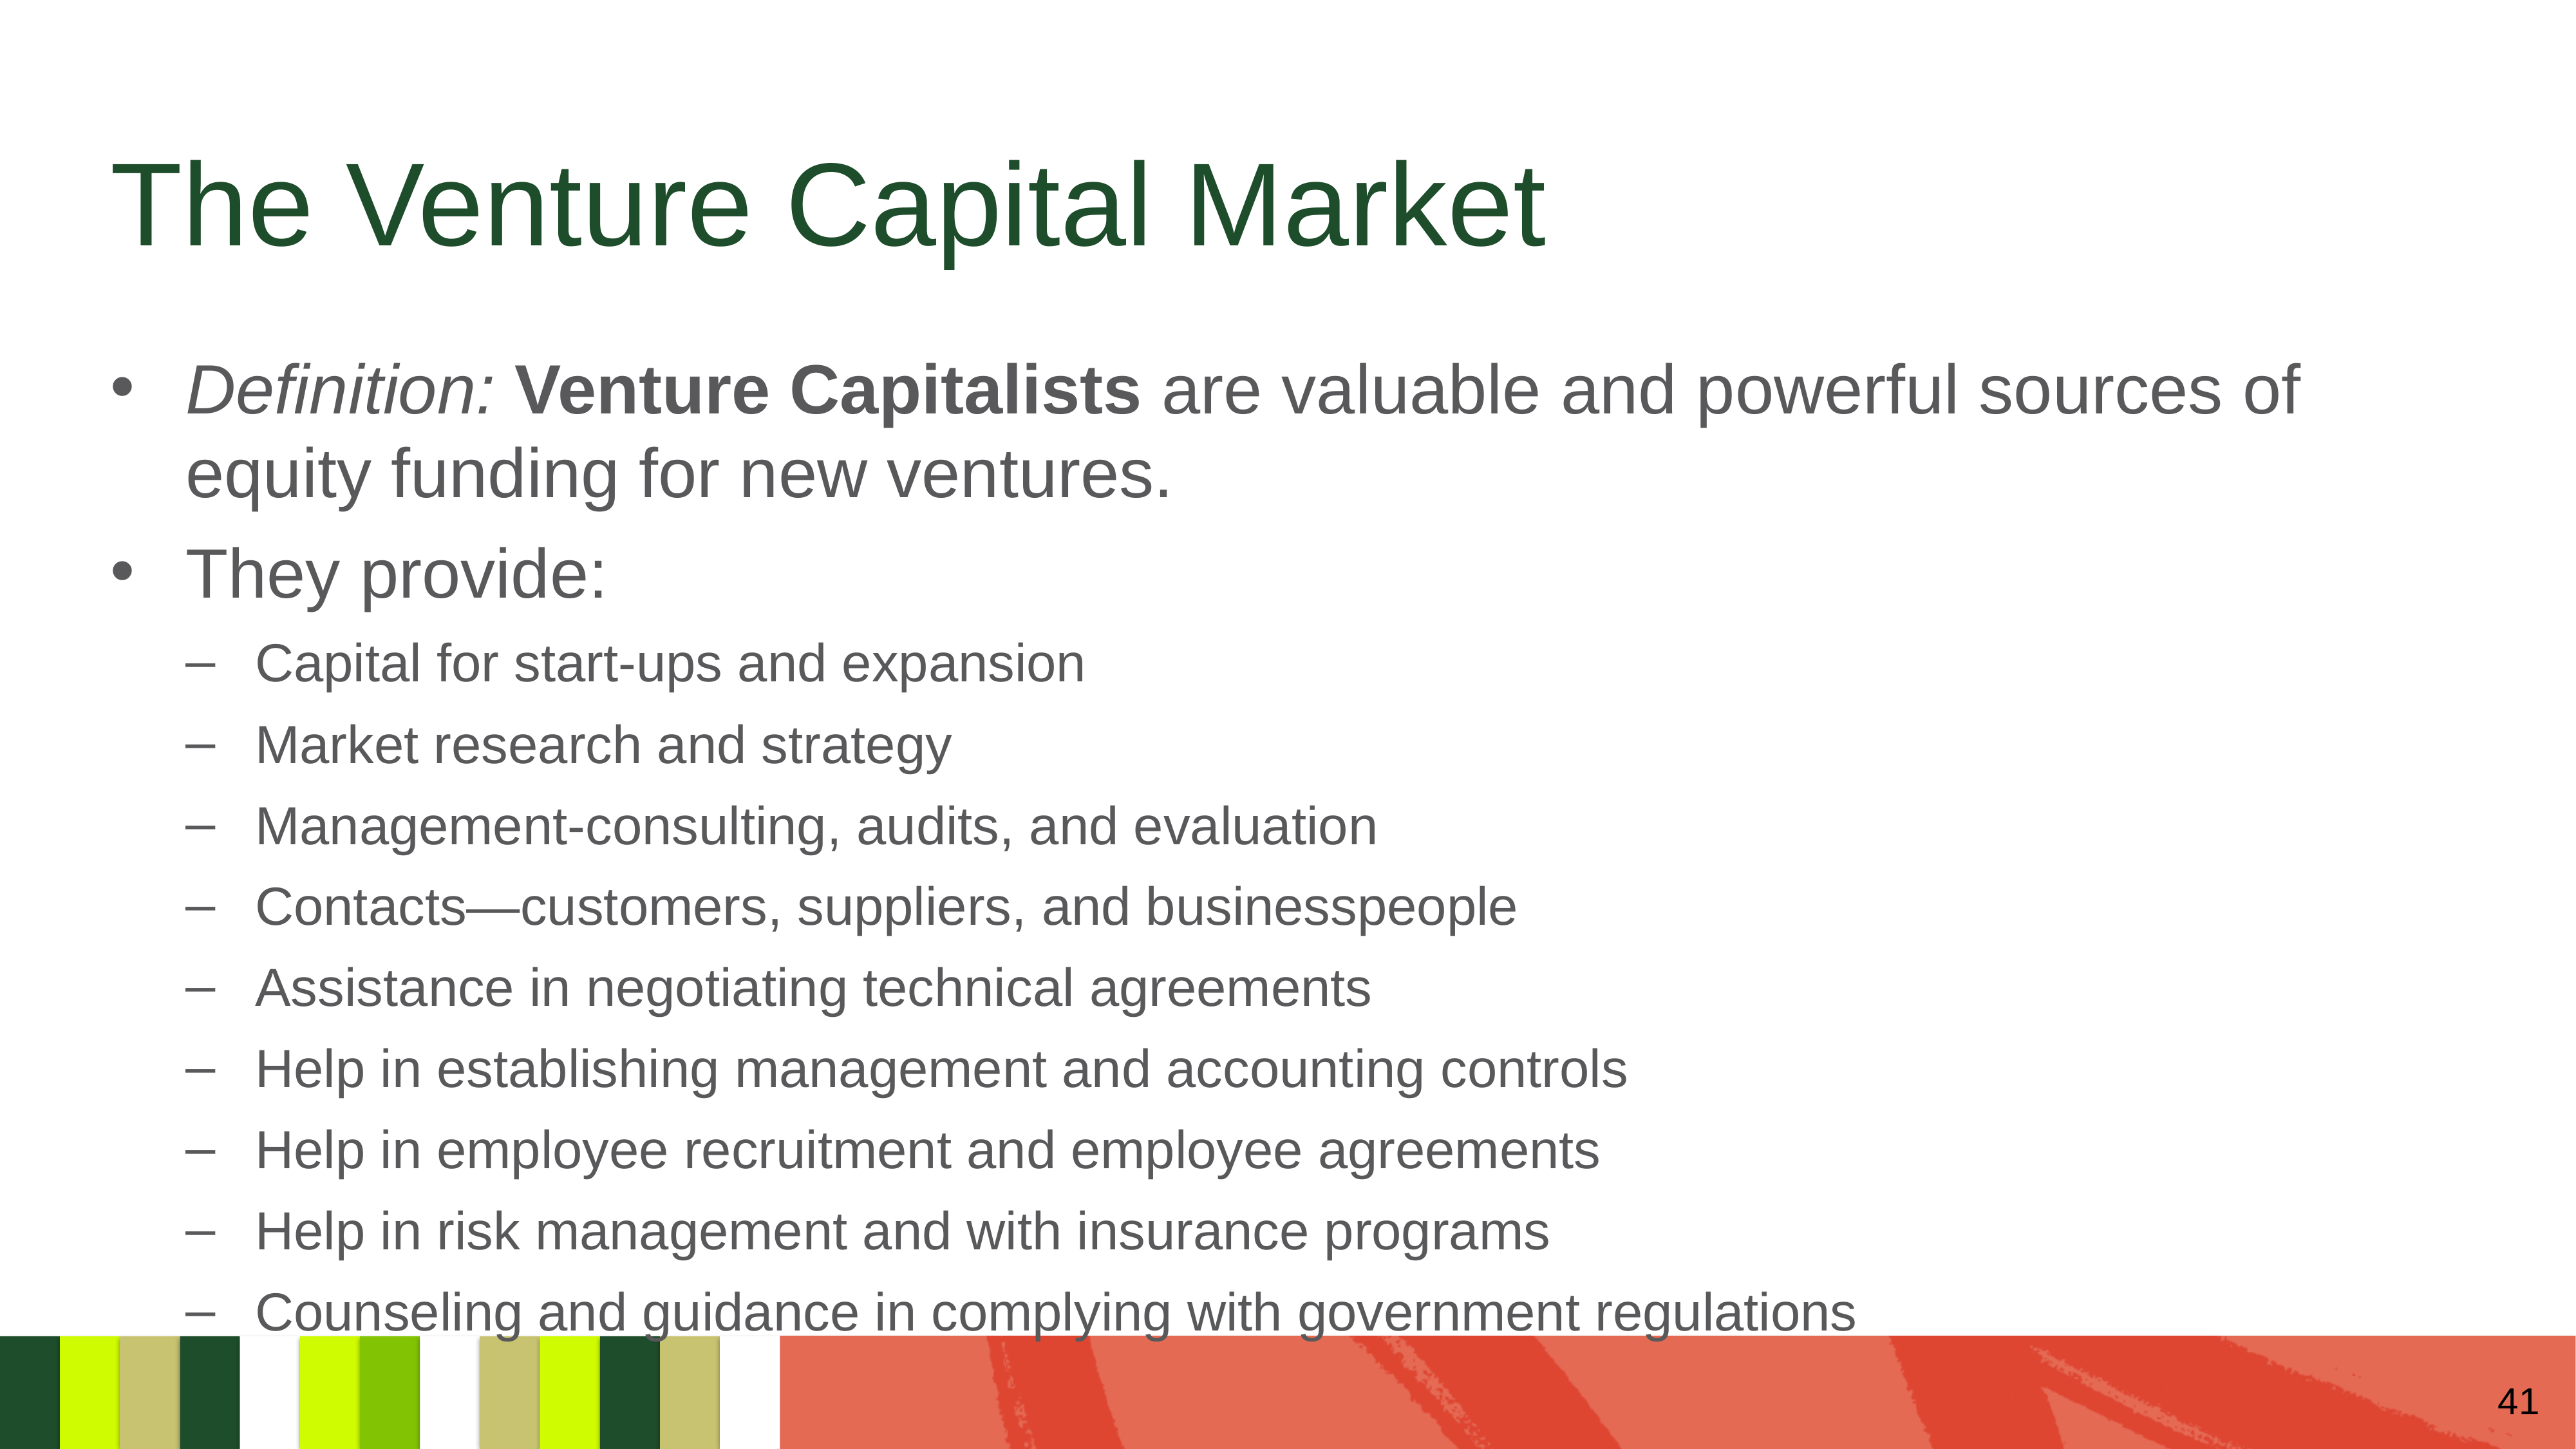

# The Venture Capital Market
Definition: Venture Capitalists are valuable and powerful sources of equity funding for new ventures.
They provide:
Capital for start-ups and expansion
Market research and strategy
Management-consulting, audits, and evaluation
Contacts—customers, suppliers, and businesspeople
Assistance in negotiating technical agreements
Help in establishing management and accounting controls
Help in employee recruitment and employee agreements
Help in risk management and with insurance programs
Counseling and guidance in complying with government regulations
41